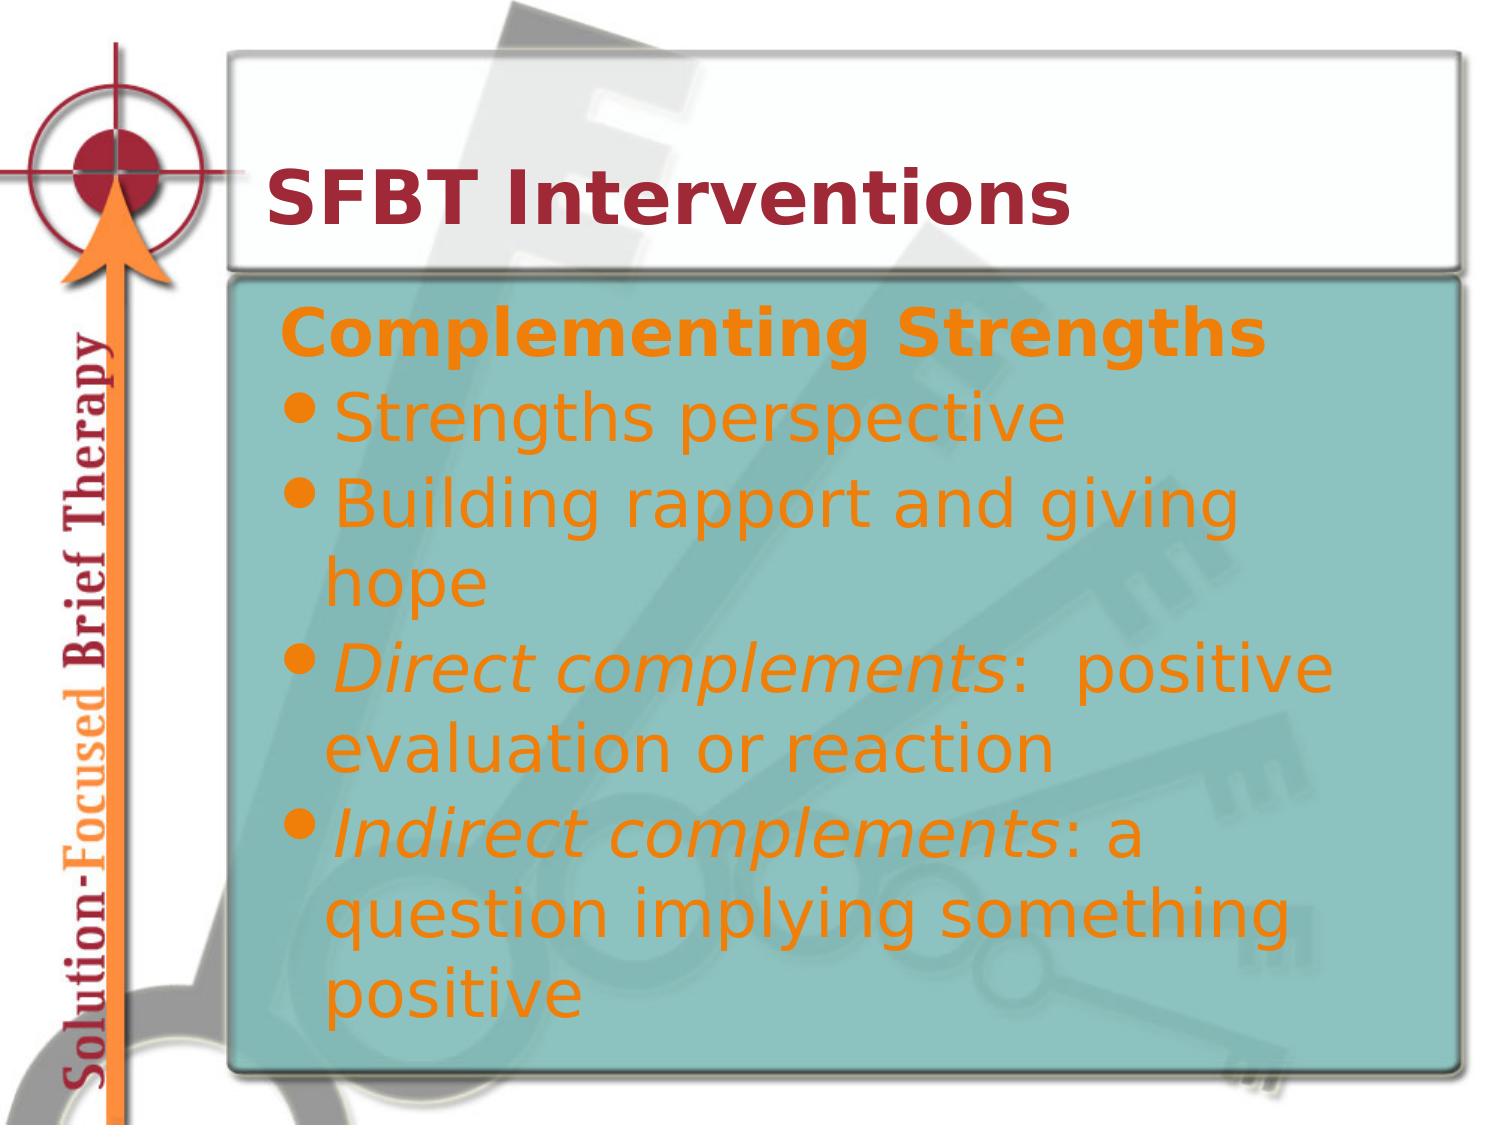

# SFBT Interventions
Complementing Strengths
Strengths perspective
Building rapport and giving hope
Direct complements:  positive evaluation or reaction
Indirect complements: a question implying something positive